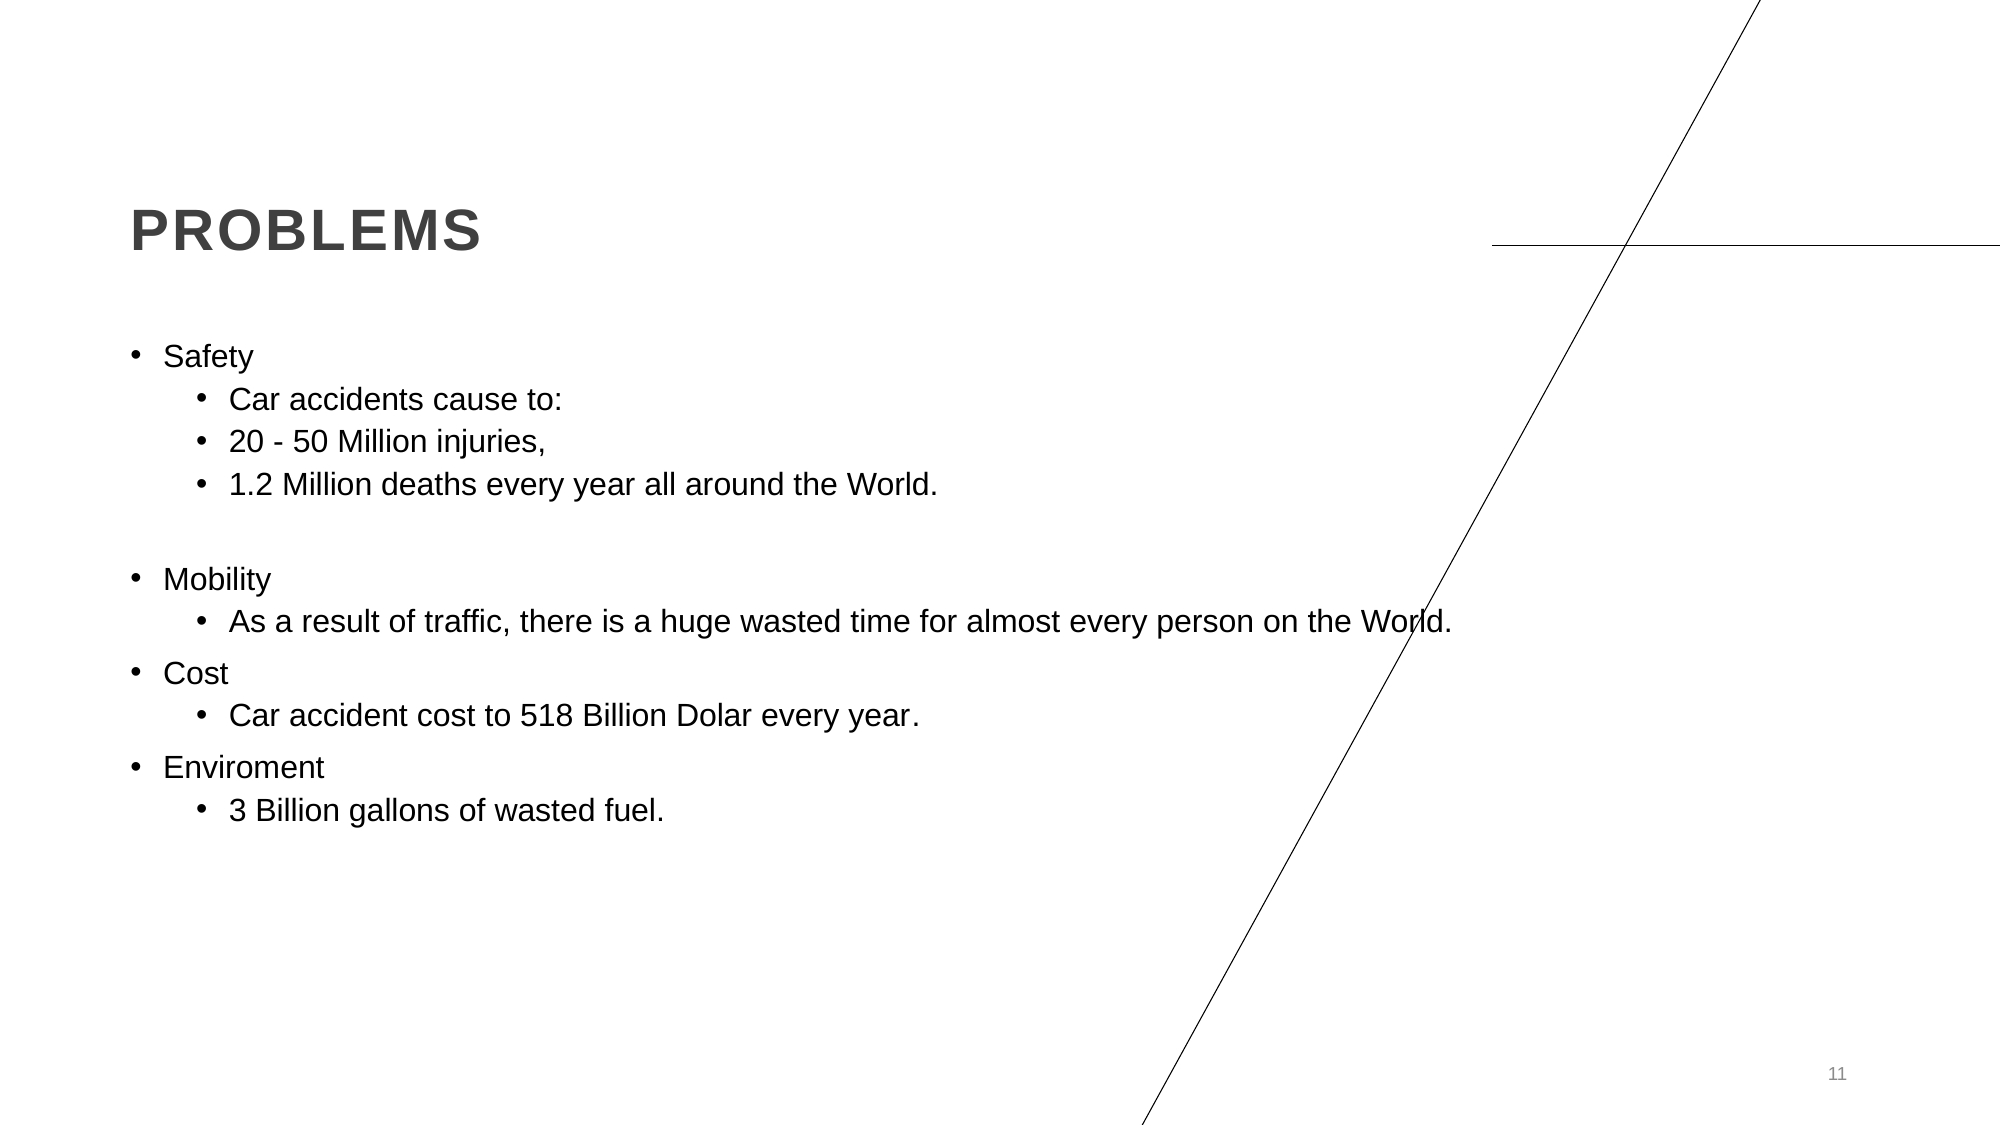

# Problems
Safety
Car accidents cause to:
20 - 50 Million injuries,
1.2 Million deaths every year all around the World.

Mobility
As a result of traffic, there is a huge wasted time for almost every person on the World.
Cost
Car accident cost to 518 Billion Dolar every year.
Enviroment
3 Billion gallons of wasted fuel.

11